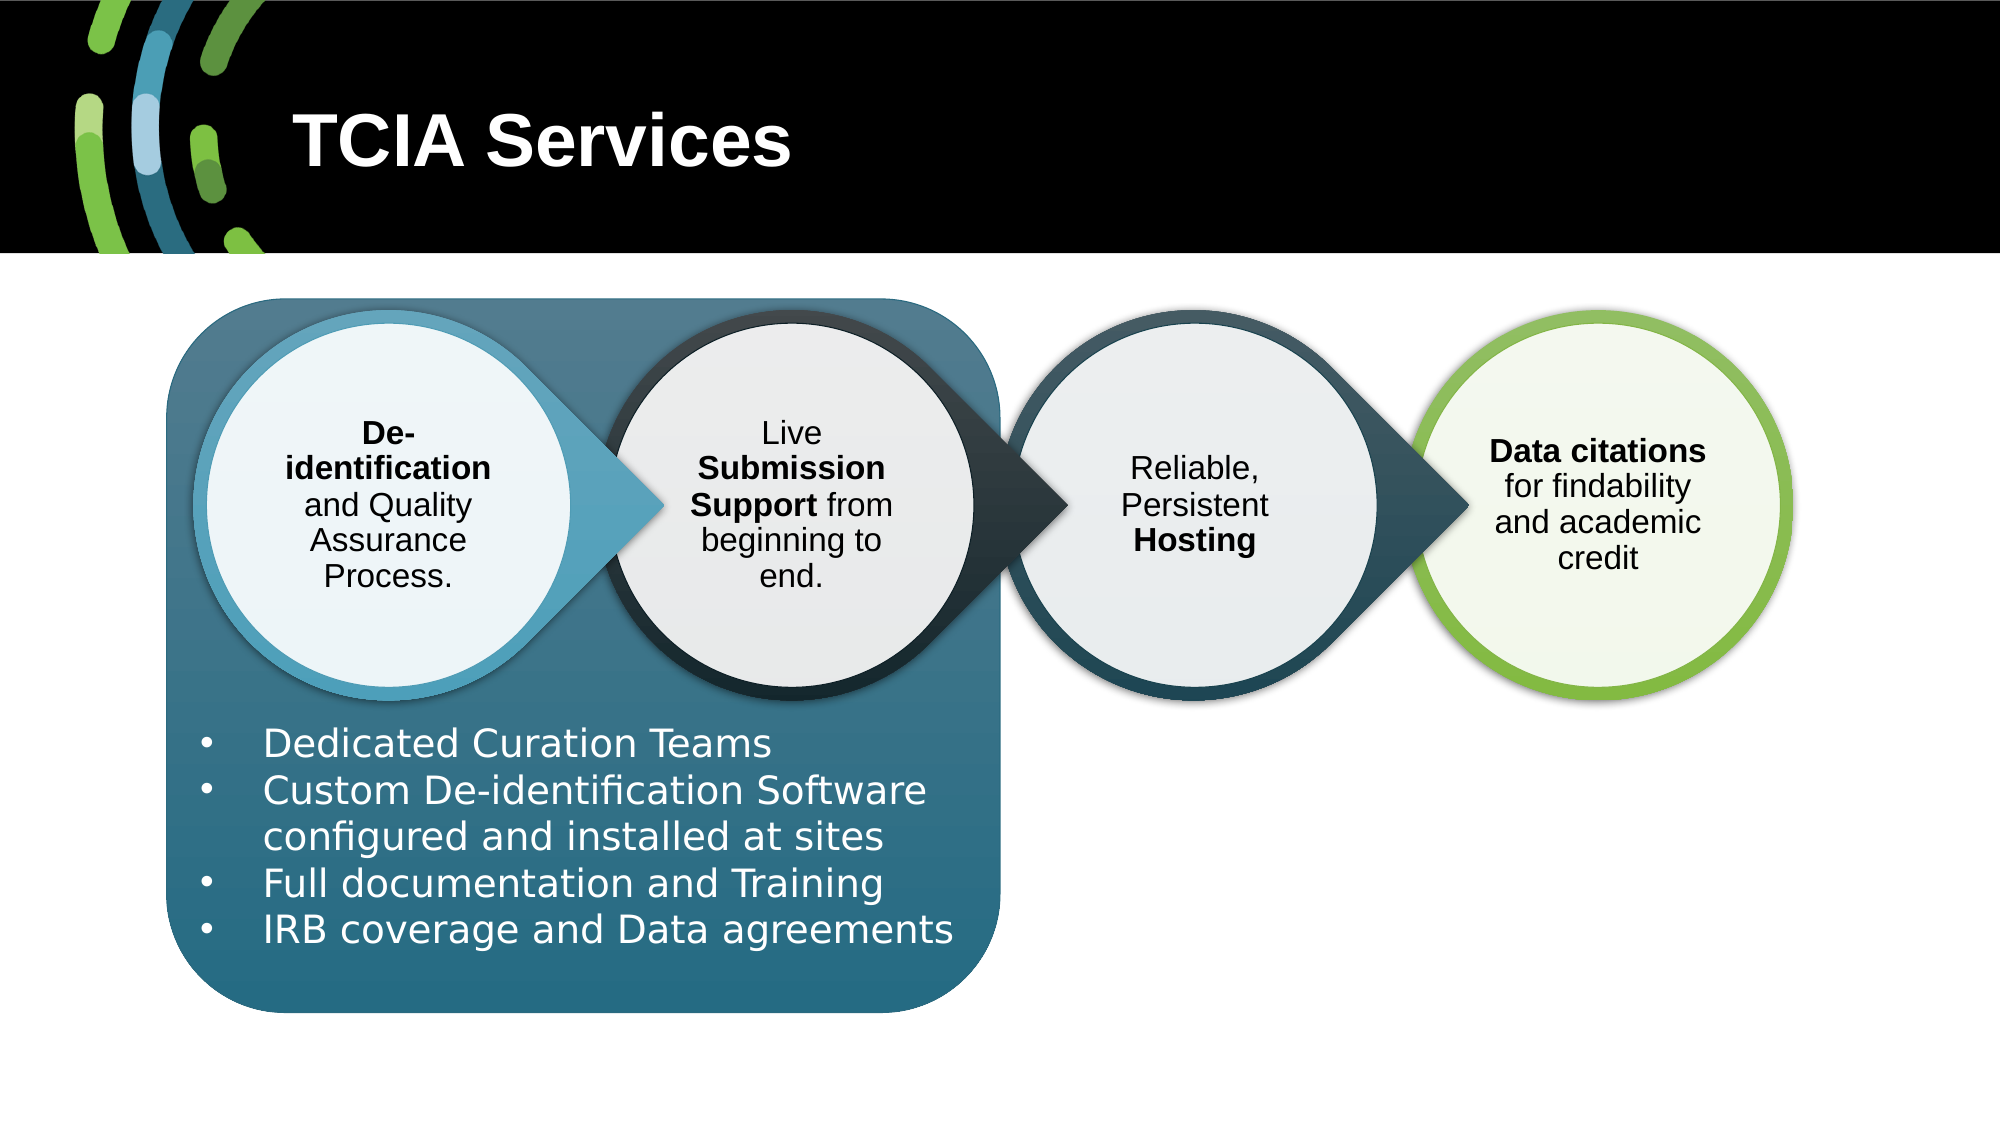

# TCIA Services
Data citations for findability and academic credit
Reliable, Persistent Hosting
Live Submission Support from beginning to end.
De-identification and Quality Assurance Process.

Dedicated Curation Teams
Custom De-identification Software configured and installed at sites
Full documentation and Training
IRB coverage and Data agreements